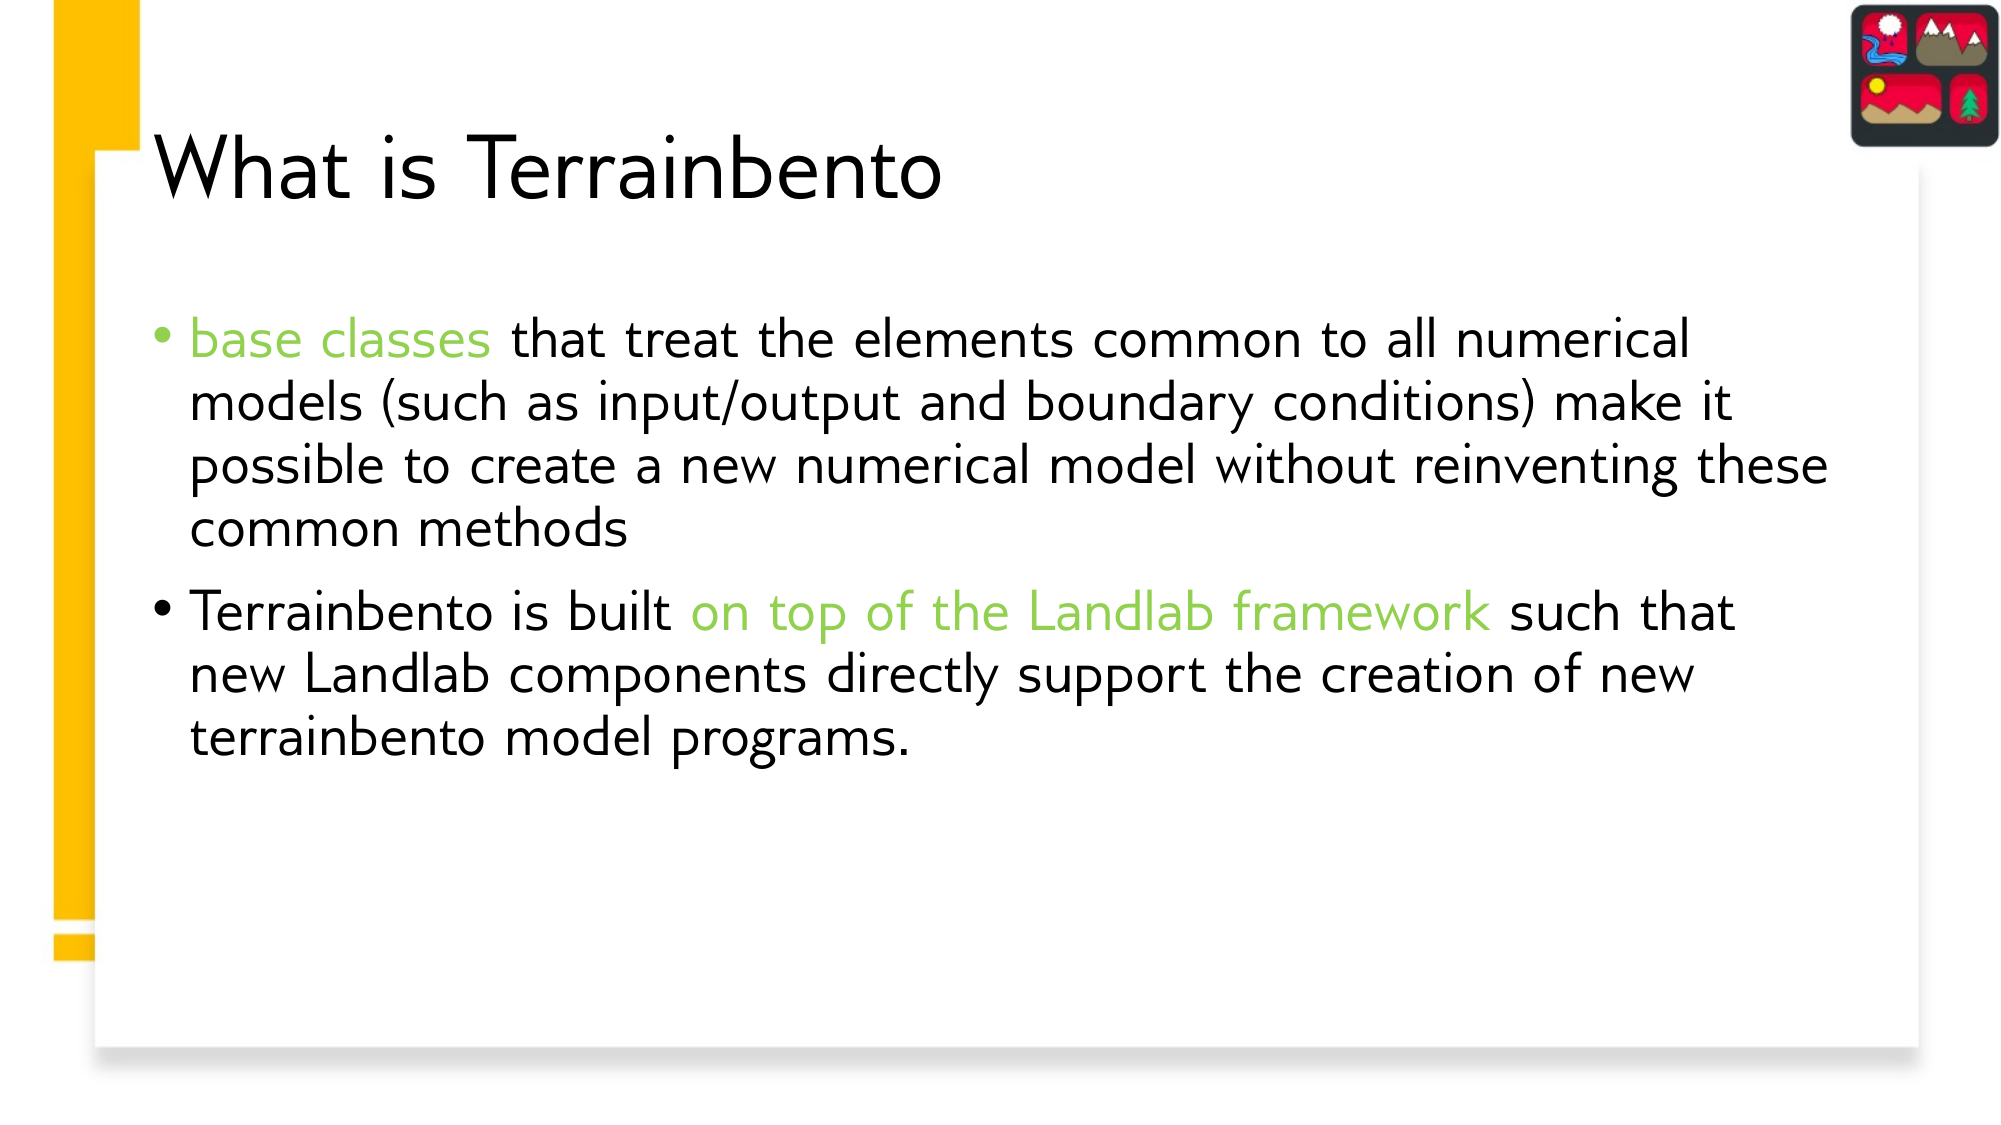

# What is Terrainbento
base classes that treat the elements common to all numerical models (such as input/output and boundary conditions) make it possible to create a new numerical model without reinventing these common methods
Terrainbento is built on top of the Landlab framework such that new Landlab components directly support the creation of new terrainbento model programs.